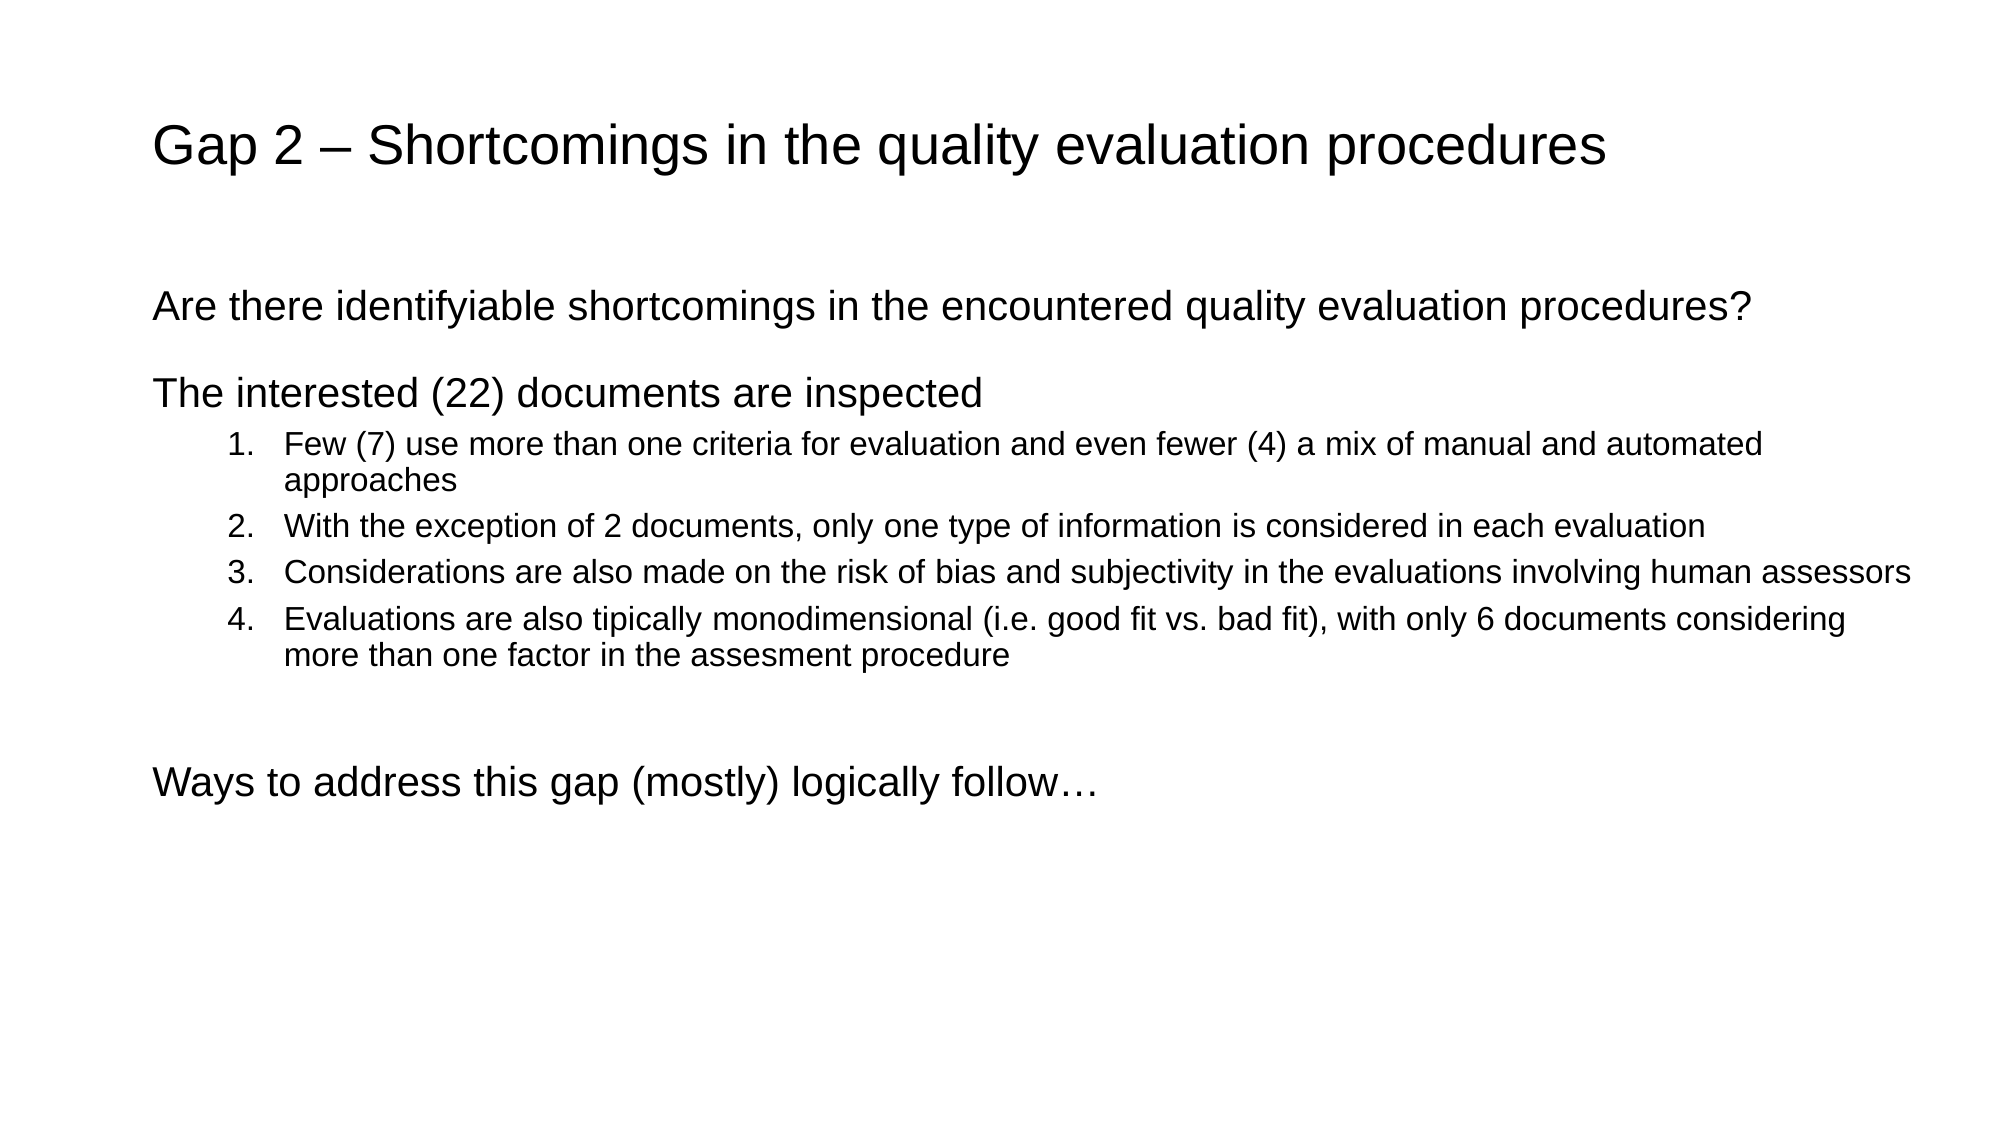

# Gap 2 – Shortcomings in the quality evaluation procedures
Are there identifyiable shortcomings in the encountered quality evaluation procedures?
The interested (22) documents are inspected
Few (7) use more than one criteria for evaluation and even fewer (4) a mix of manual and automated approaches
With the exception of 2 documents, only one type of information is considered in each evaluation
Considerations are also made on the risk of bias and subjectivity in the evaluations involving human assessors
Evaluations are also tipically monodimensional (i.e. good fit vs. bad fit), with only 6 documents considering more than one factor in the assesment procedure

Ways to address this gap (mostly) logically follow…